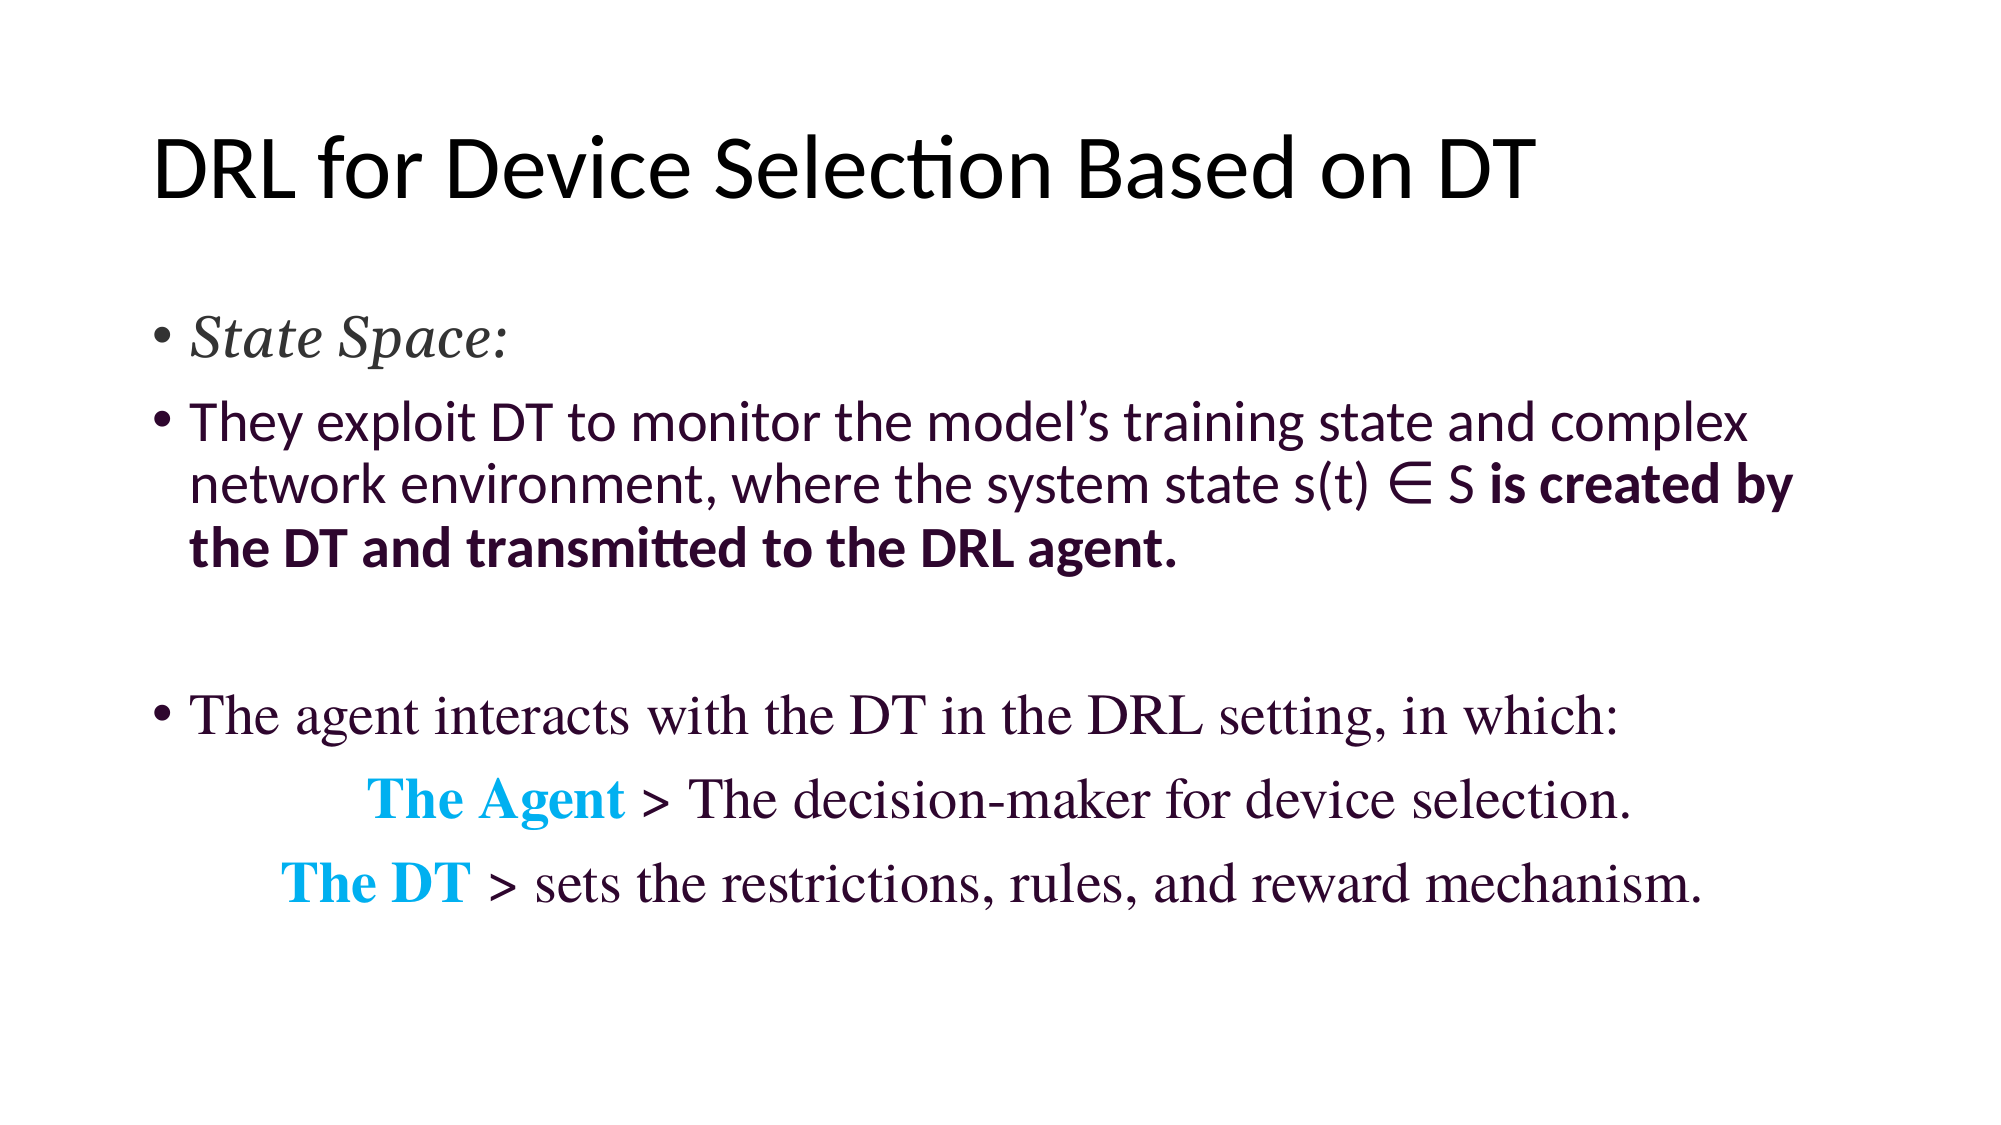

# DRL for Device Selection Based on DT
State Space:
They exploit DT to monitor the model’s training state and complex network environment, where the system state s(t) ∈ S is created by the DT and transmitted to the DRL agent.

The agent interacts with the DT in the DRL setting, in which:
 The Agent > The decision-maker for device selection.
The DT > sets the restrictions, rules, and reward mechanism.